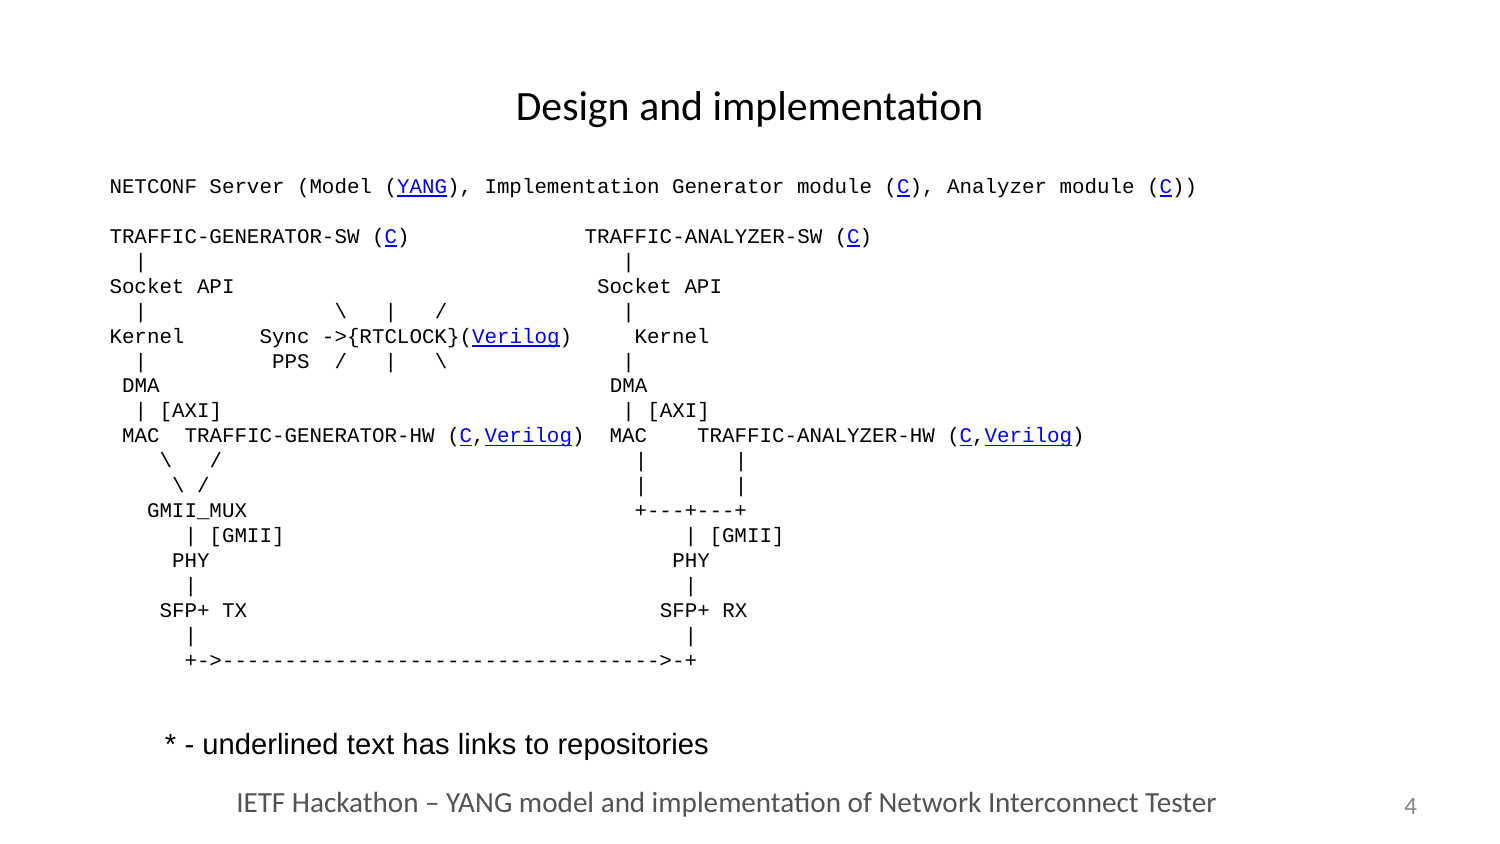

Design and implementation
 NETCONF Server (Model (YANG), Implementation Generator module (C), Analyzer module (C))

 TRAFFIC-GENERATOR-SW (C)              TRAFFIC-ANALYZER-SW (C)
   |                                      |
 Socket API                             Socket API
   |               \   |   /              |
 Kernel      Sync ->{RTCLOCK}(Verilog)     Kernel
   |          PPS  /   |   \              |
  DMA                                    DMA
   | [AXI]                                | [AXI]
  MAC  TRAFFIC-GENERATOR-HW (C,Verilog)  MAC    TRAFFIC-ANALYZER-HW (C,Verilog)
     \   /                                 |       |
      \ /                                  |       |
    GMII_MUX                               +---+---+
       | [GMII]                                | [GMII]
      PHY                                     PHY
       |                                       |
     SFP+ TX                                 SFP+ RX
       |                                       |
       +->----------------------------------->-+
* - underlined text has links to repositories
4